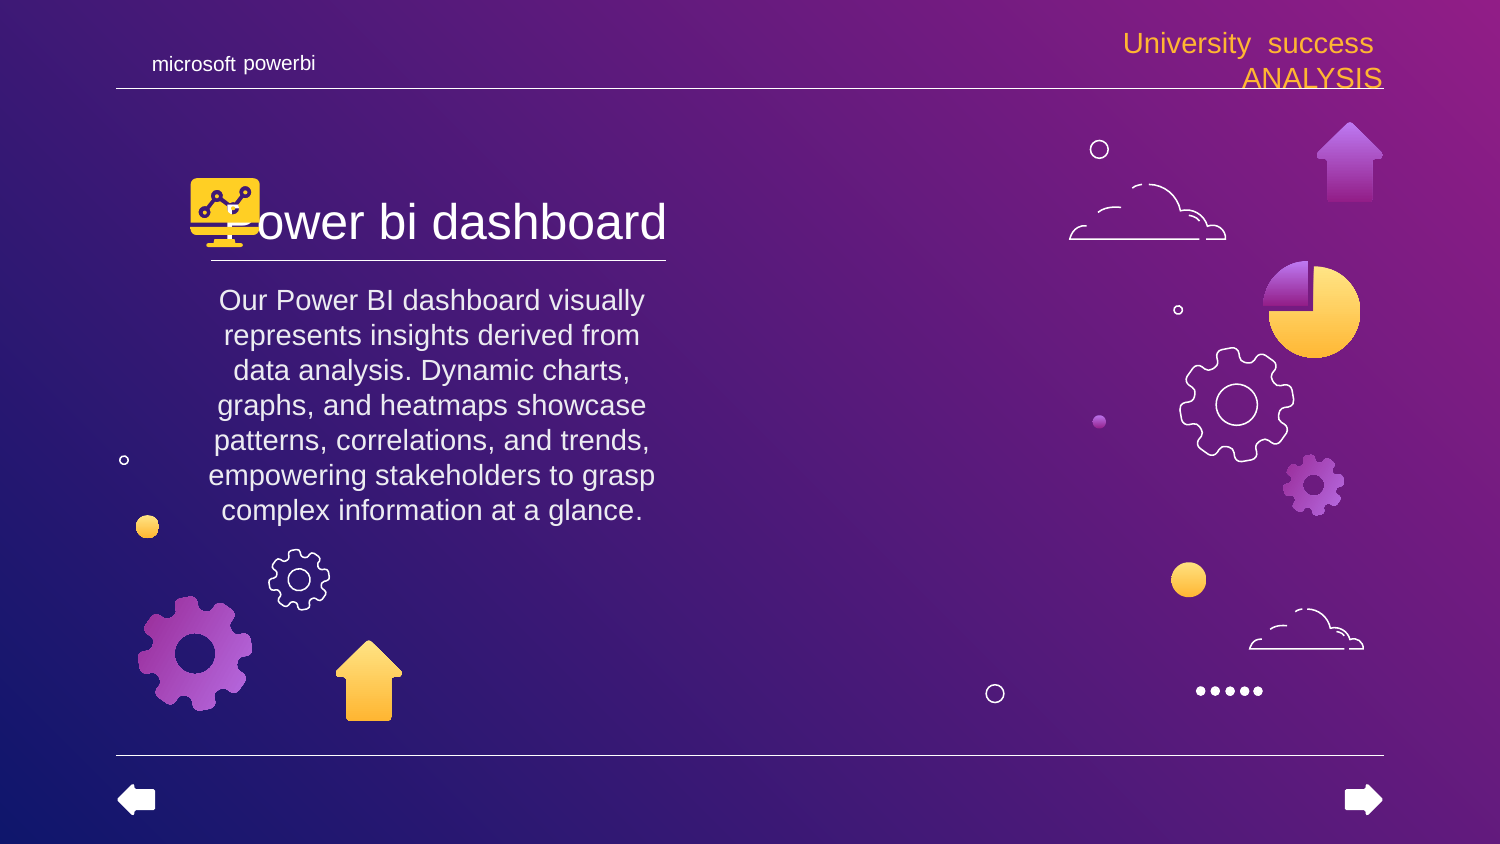

University  success  ANALYSIS
microsoft

powerbi

# Power bi dashboard

Our Power BI dashboard visually represents insights derived from data analysis. Dynamic charts, graphs, and heatmaps showcase patterns, correlations, and trends, empowering stakeholders to grasp complex information at a glance.